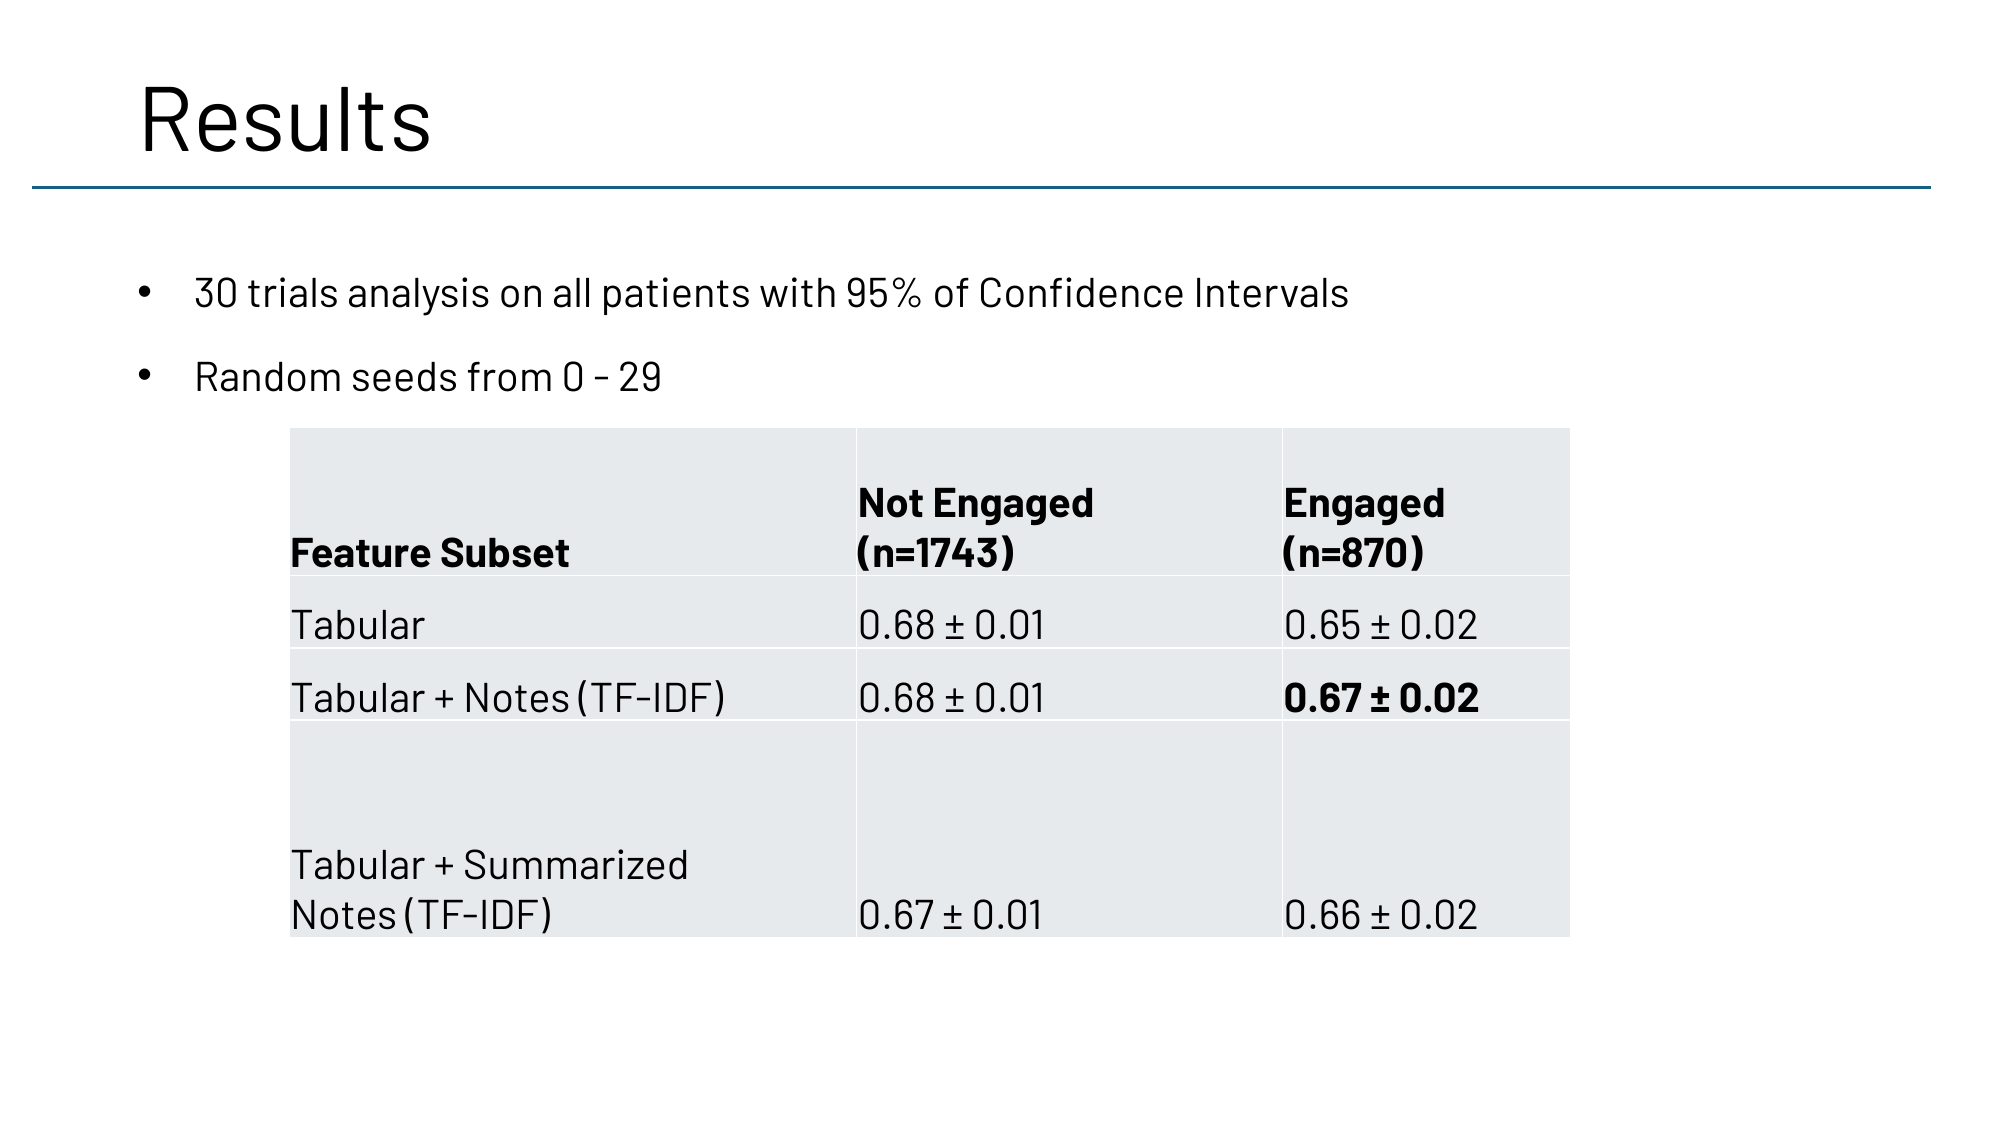

# Results
30 trials analysis on all patients with 95% of Confidence Intervals
Random seeds from 0 - 29
| Feature Subset | Not Engaged (n=1743) | Engaged (n=870) |
| --- | --- | --- |
| Tabular | 0.68 ± 0.01 | 0.65 ± 0.02 |
| Tabular + Notes (TF-IDF) | 0.68 ± 0.01 | 0.67 ± 0.02 |
| Tabular + Summarized Notes (TF-IDF) | 0.67 ± 0.01 | 0.66 ± 0.02 |